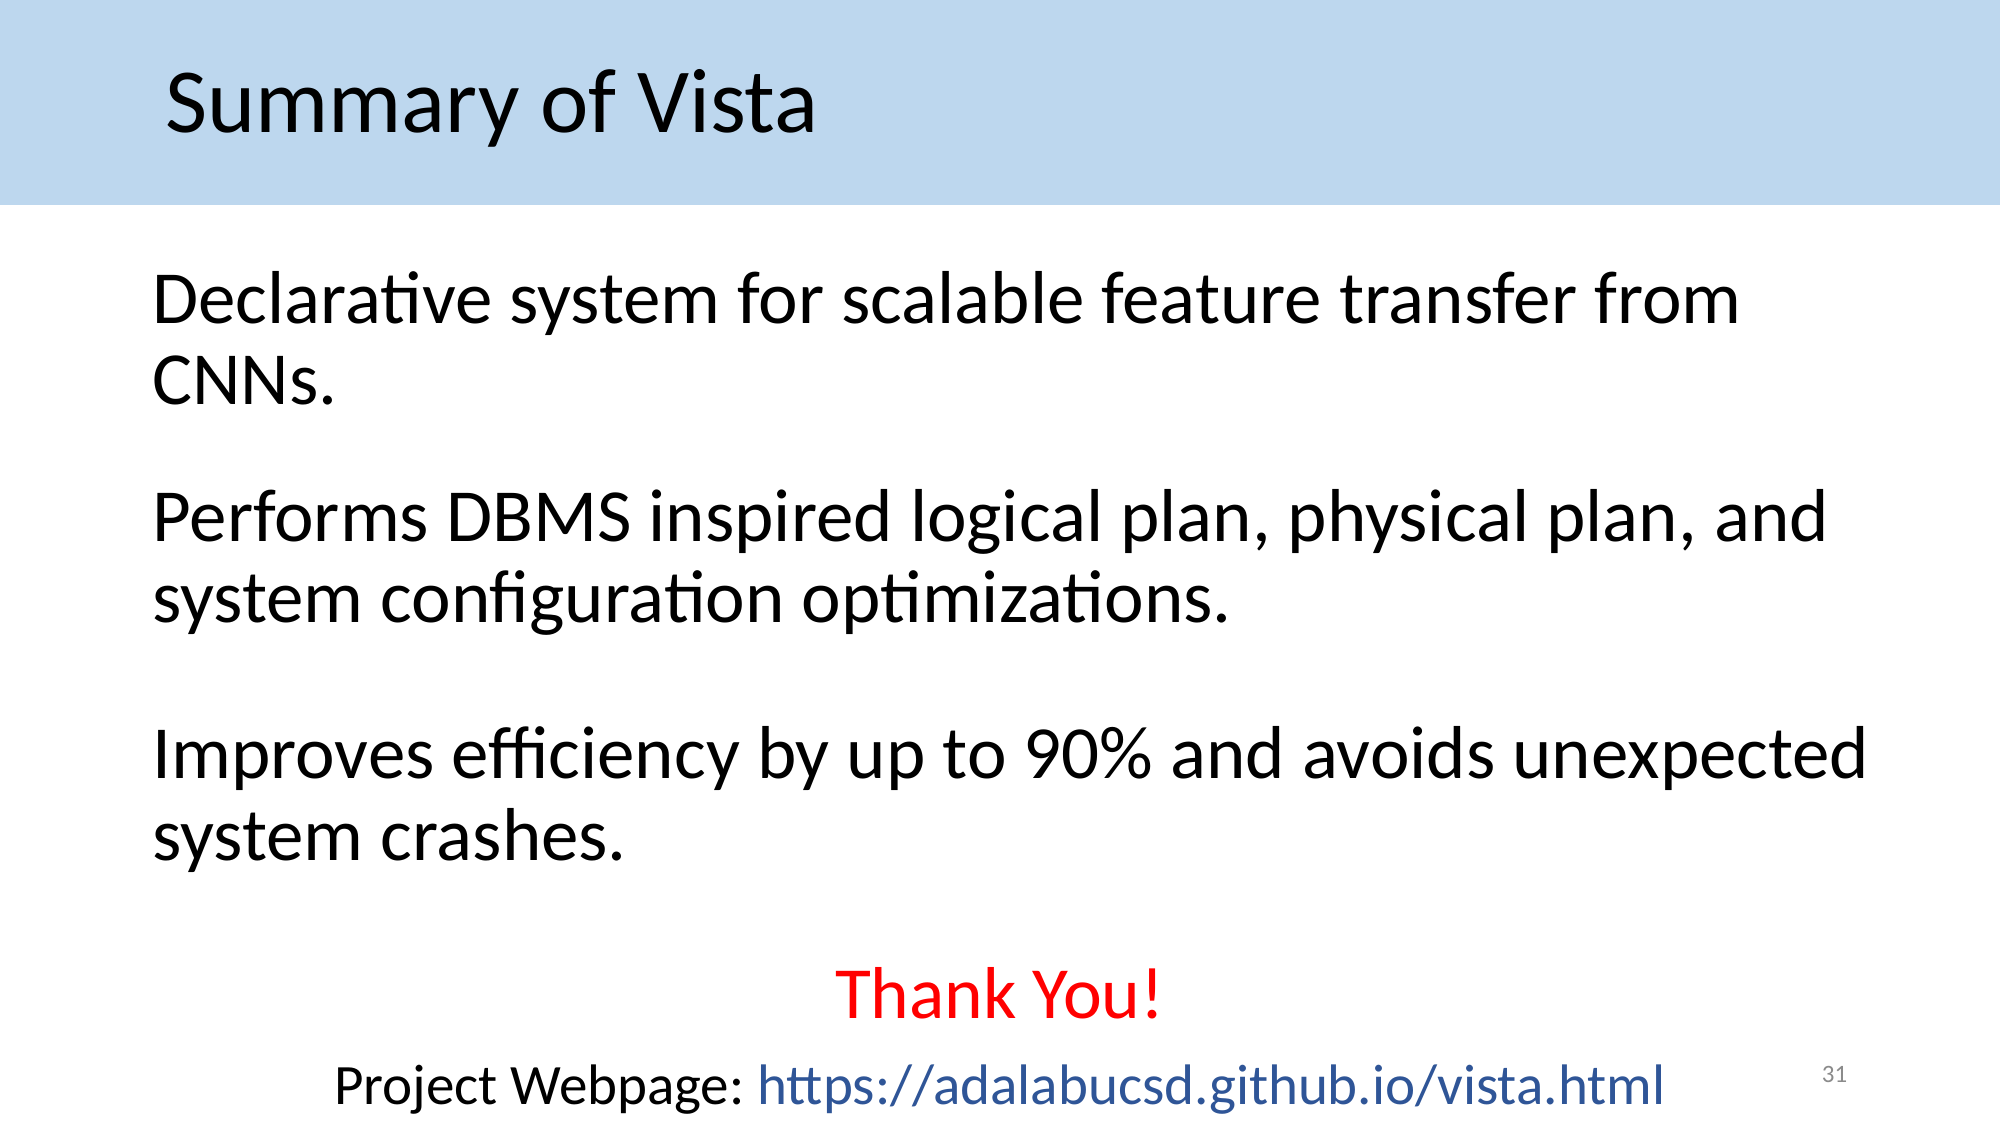

# Summary of Vista
Declarative system for scalable feature transfer from CNNs.
Performs DBMS inspired logical plan, physical plan, and system configuration optimizations.
Improves efficiency by up to 90% and avoids unexpected system crashes.
Thank You!
Project Webpage: https://adalabucsd.github.io/vista.html
31